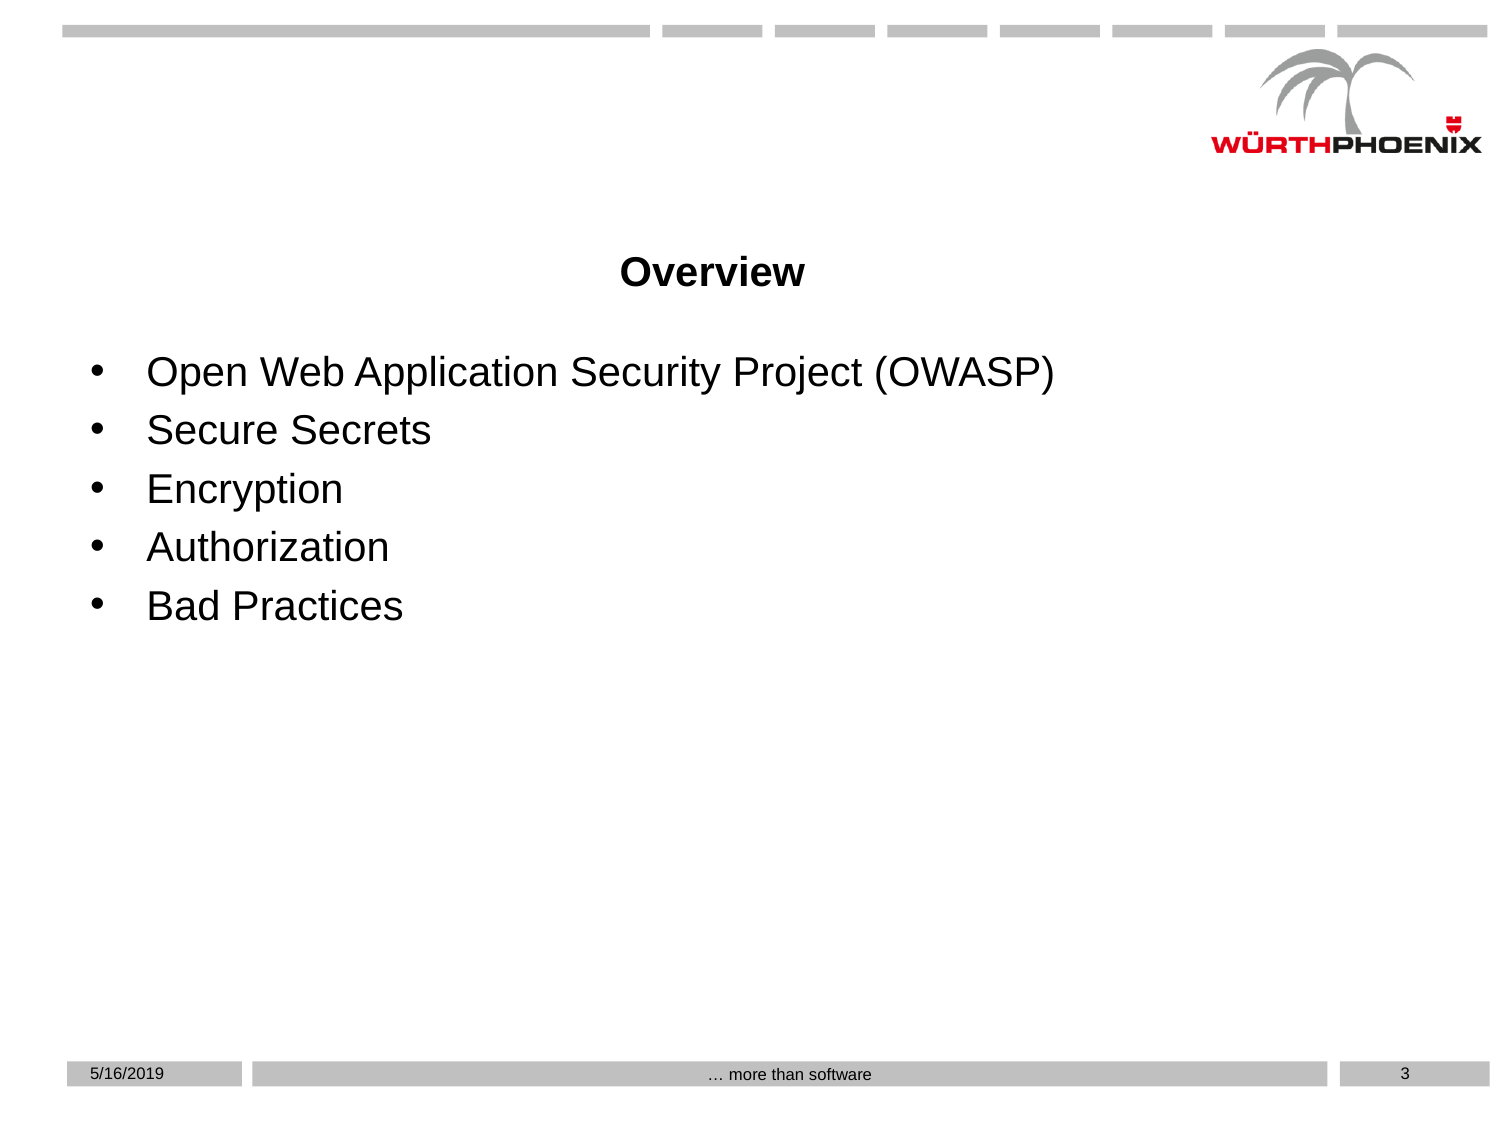

Overview
Open Web Application Security Project (OWASP)
Secure Secrets
Encryption
Authorization
Bad Practices
5/16/2019
3